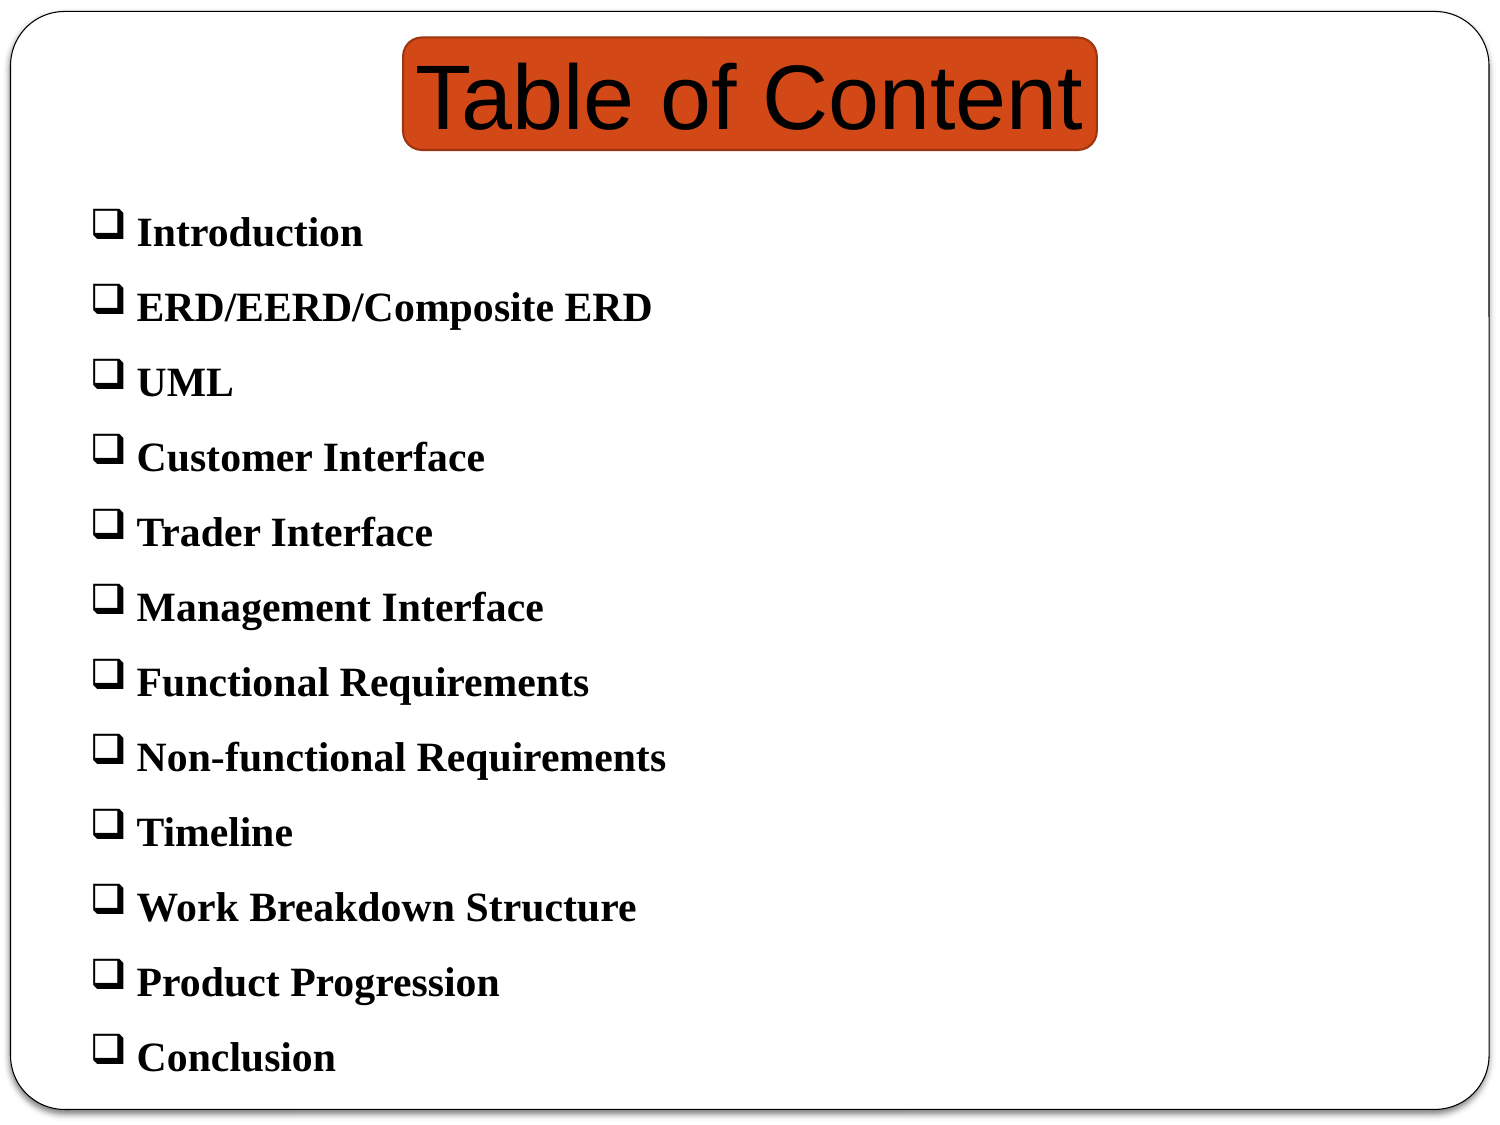

Table of Content

Introduction
ERD/EERD/Composite ERD
UML
Customer Interface
Trader Interface
Management Interface
Functional Requirements
Non-functional Requirements
Timeline
Work Breakdown Structure
Product Progression
Conclusion